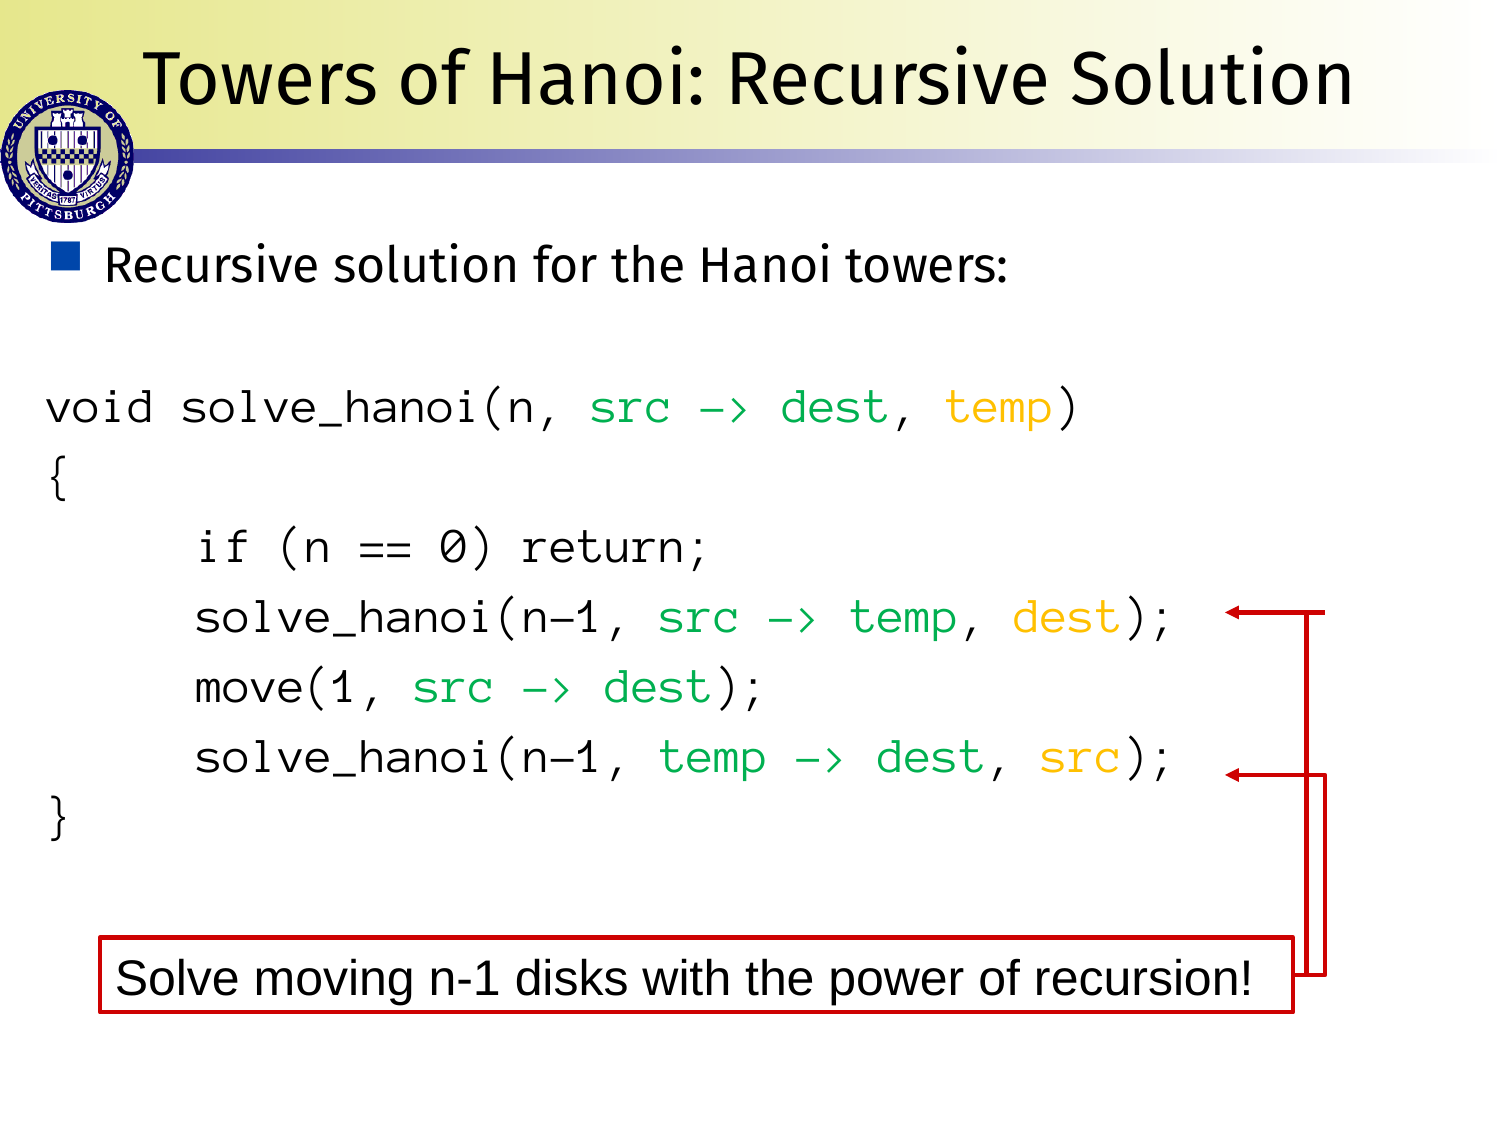

# Towers of Hanoi: Recursive Solution
Recursive solution for the Hanoi towers:

void solve_hanoi(n, src -> dest, temp)
{
	if (n == 0) return;
	solve_hanoi(n-1, src -> temp, dest);
	move(1, src -> dest);
	solve_hanoi(n-1, temp -> dest, src);
}
Solve moving n-1 disks with the power of recursion!